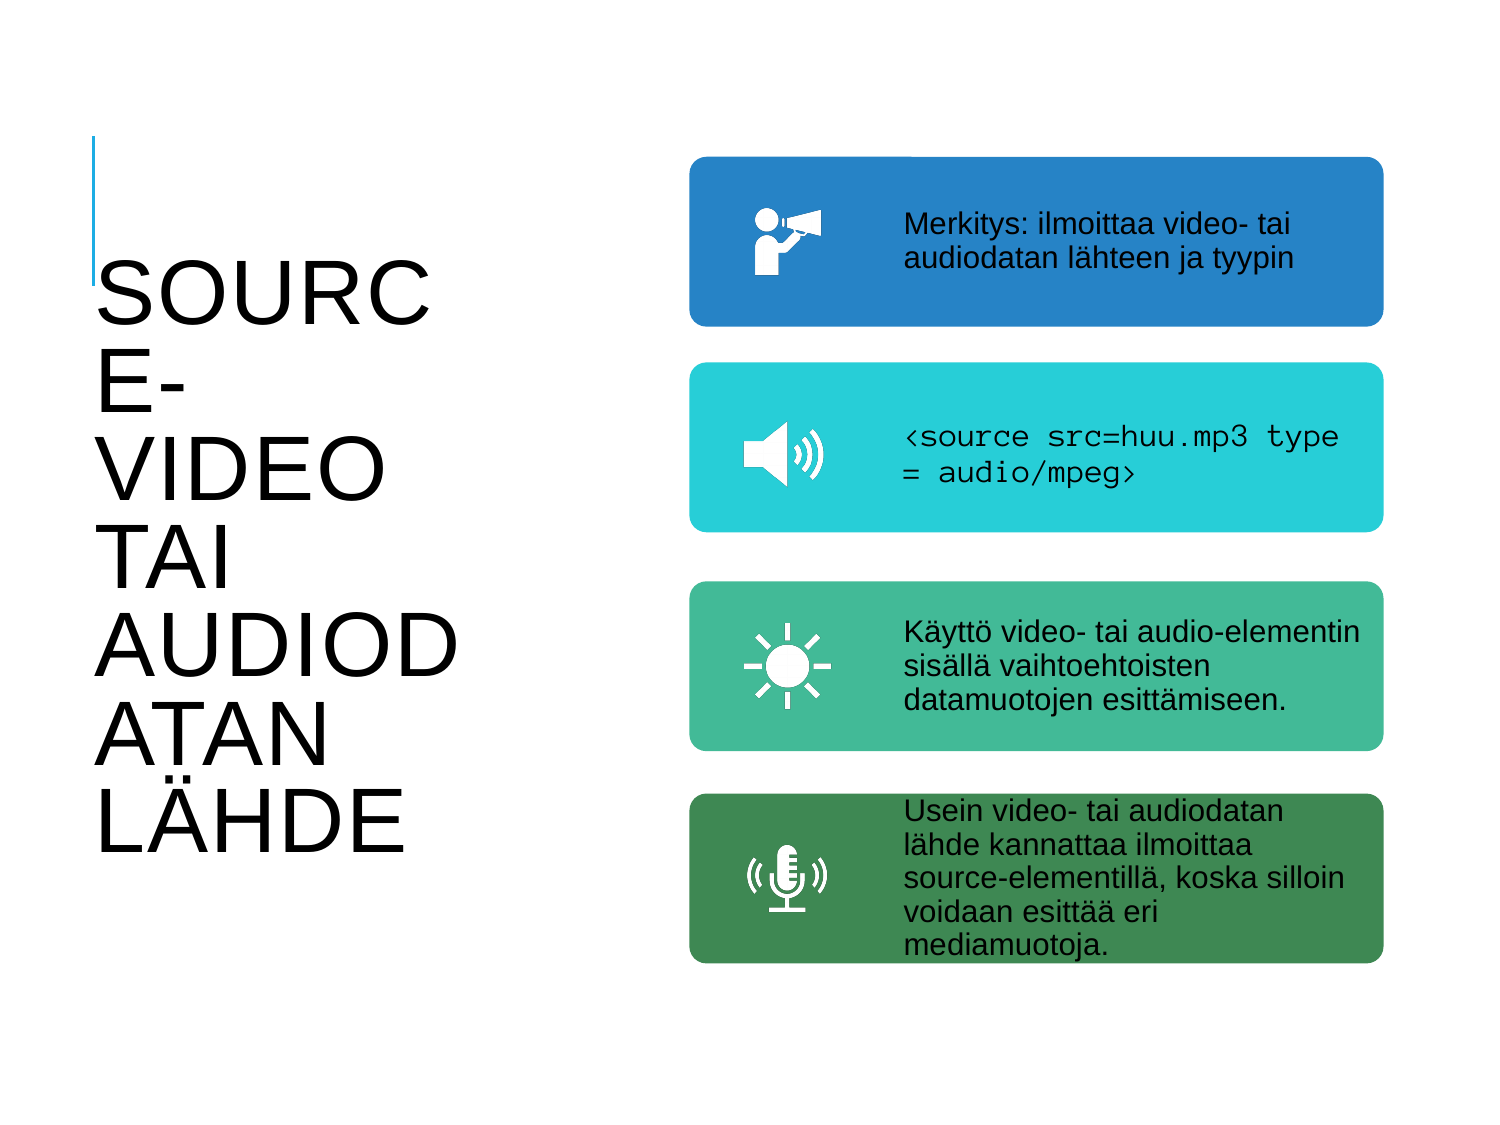

# Source- video tai audiodatan lähde
Merkitys: ilmoittaa video- tai audiodatan lähteen ja tyypin
<source src=huu.mp3 type = audio/mpeg>
Käyttö video- tai audio-elementin sisällä vaihtoehtoisten datamuotojen esittämiseen.
Usein video- tai audiodatan lähde kannattaa ilmoittaa source-elementillä, koska silloin voidaan esittää eri mediamuotoja.